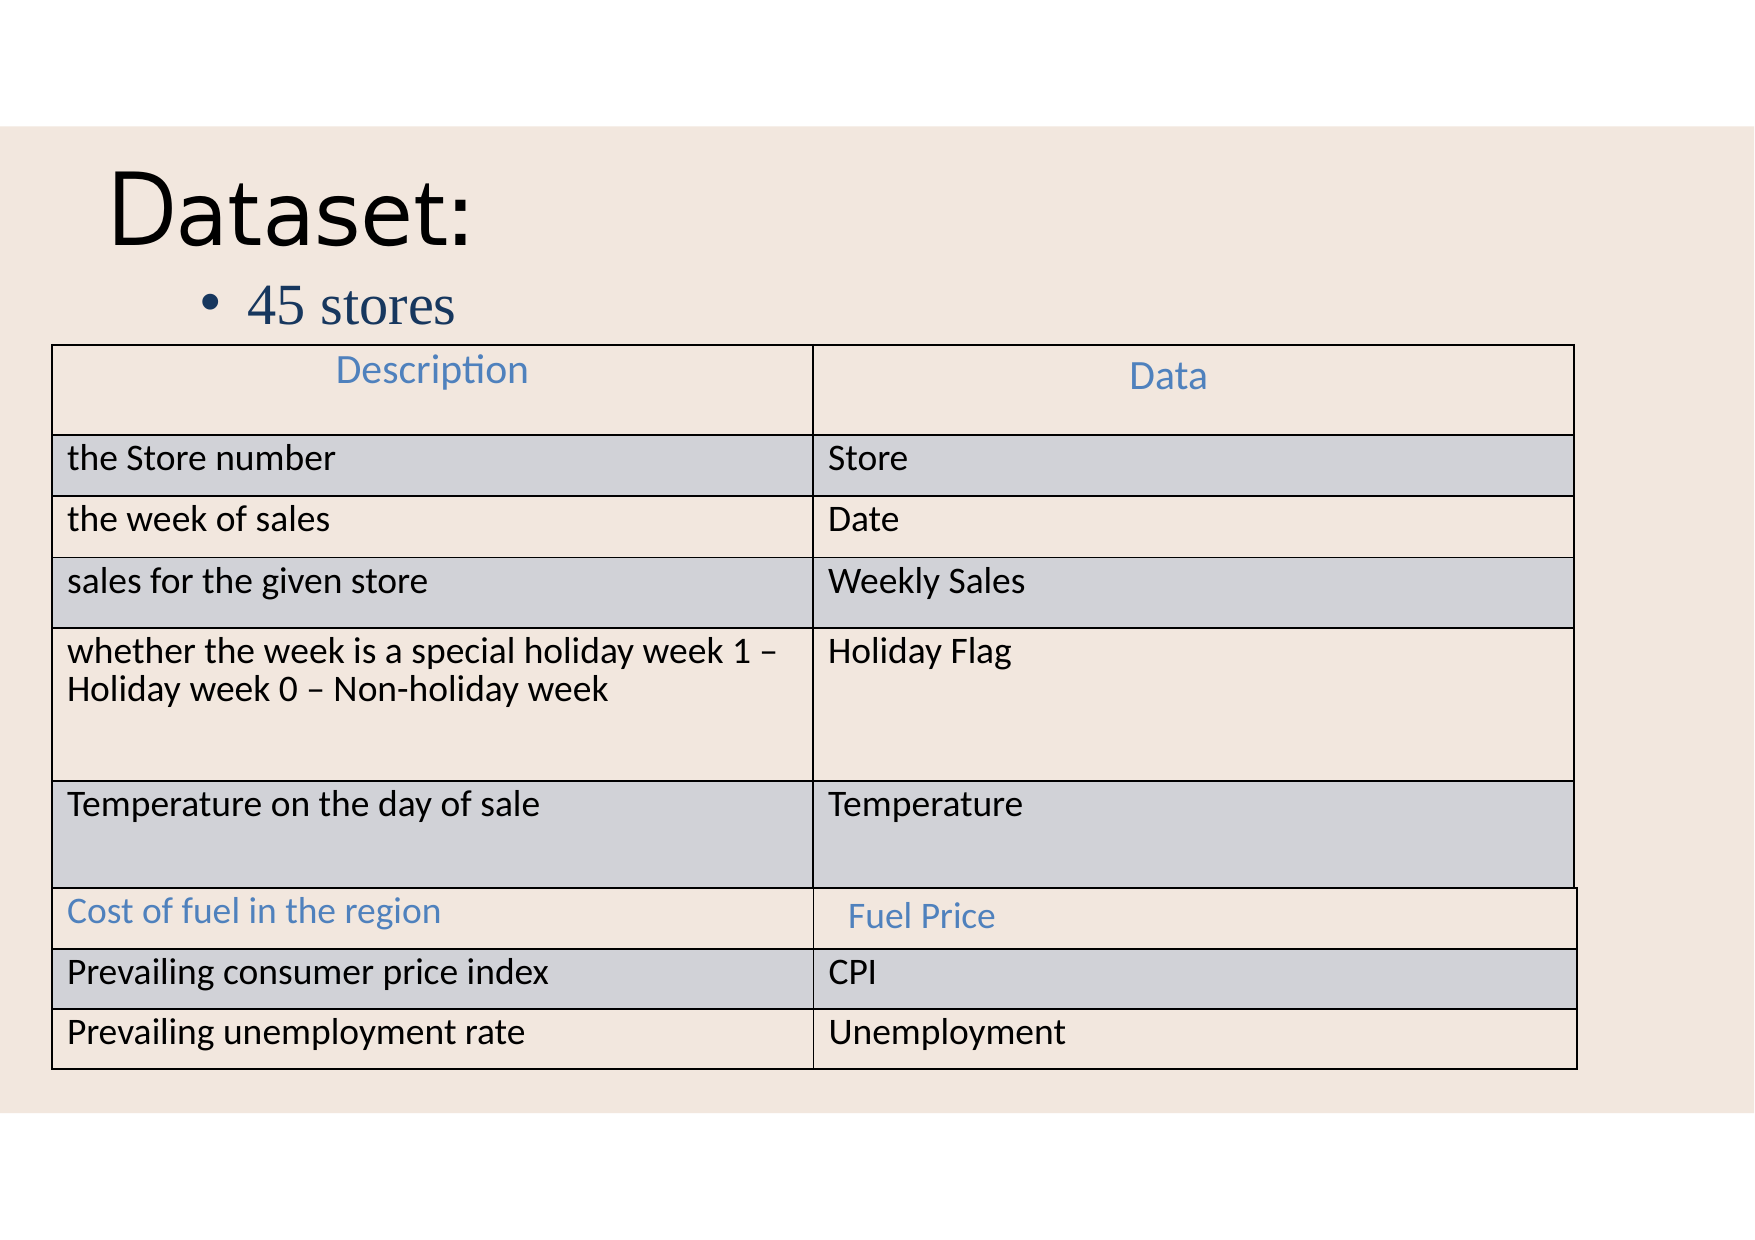

Dataset:
45 stores
| Description | Data |
| --- | --- |
| the Store number | Store |
| the week of sales | Date |
| sales for the given store | Weekly Sales |
| whether the week is a special holiday week 1 – Holiday week 0 – Non-holiday week | Holiday Flag |
| Temperature on the day of sale | Temperature |
| Cost of fuel in the region | Fuel Price |
| --- | --- |
| Prevailing consumer price index | CPI |
| Prevailing unemployment rate | Unemployment |